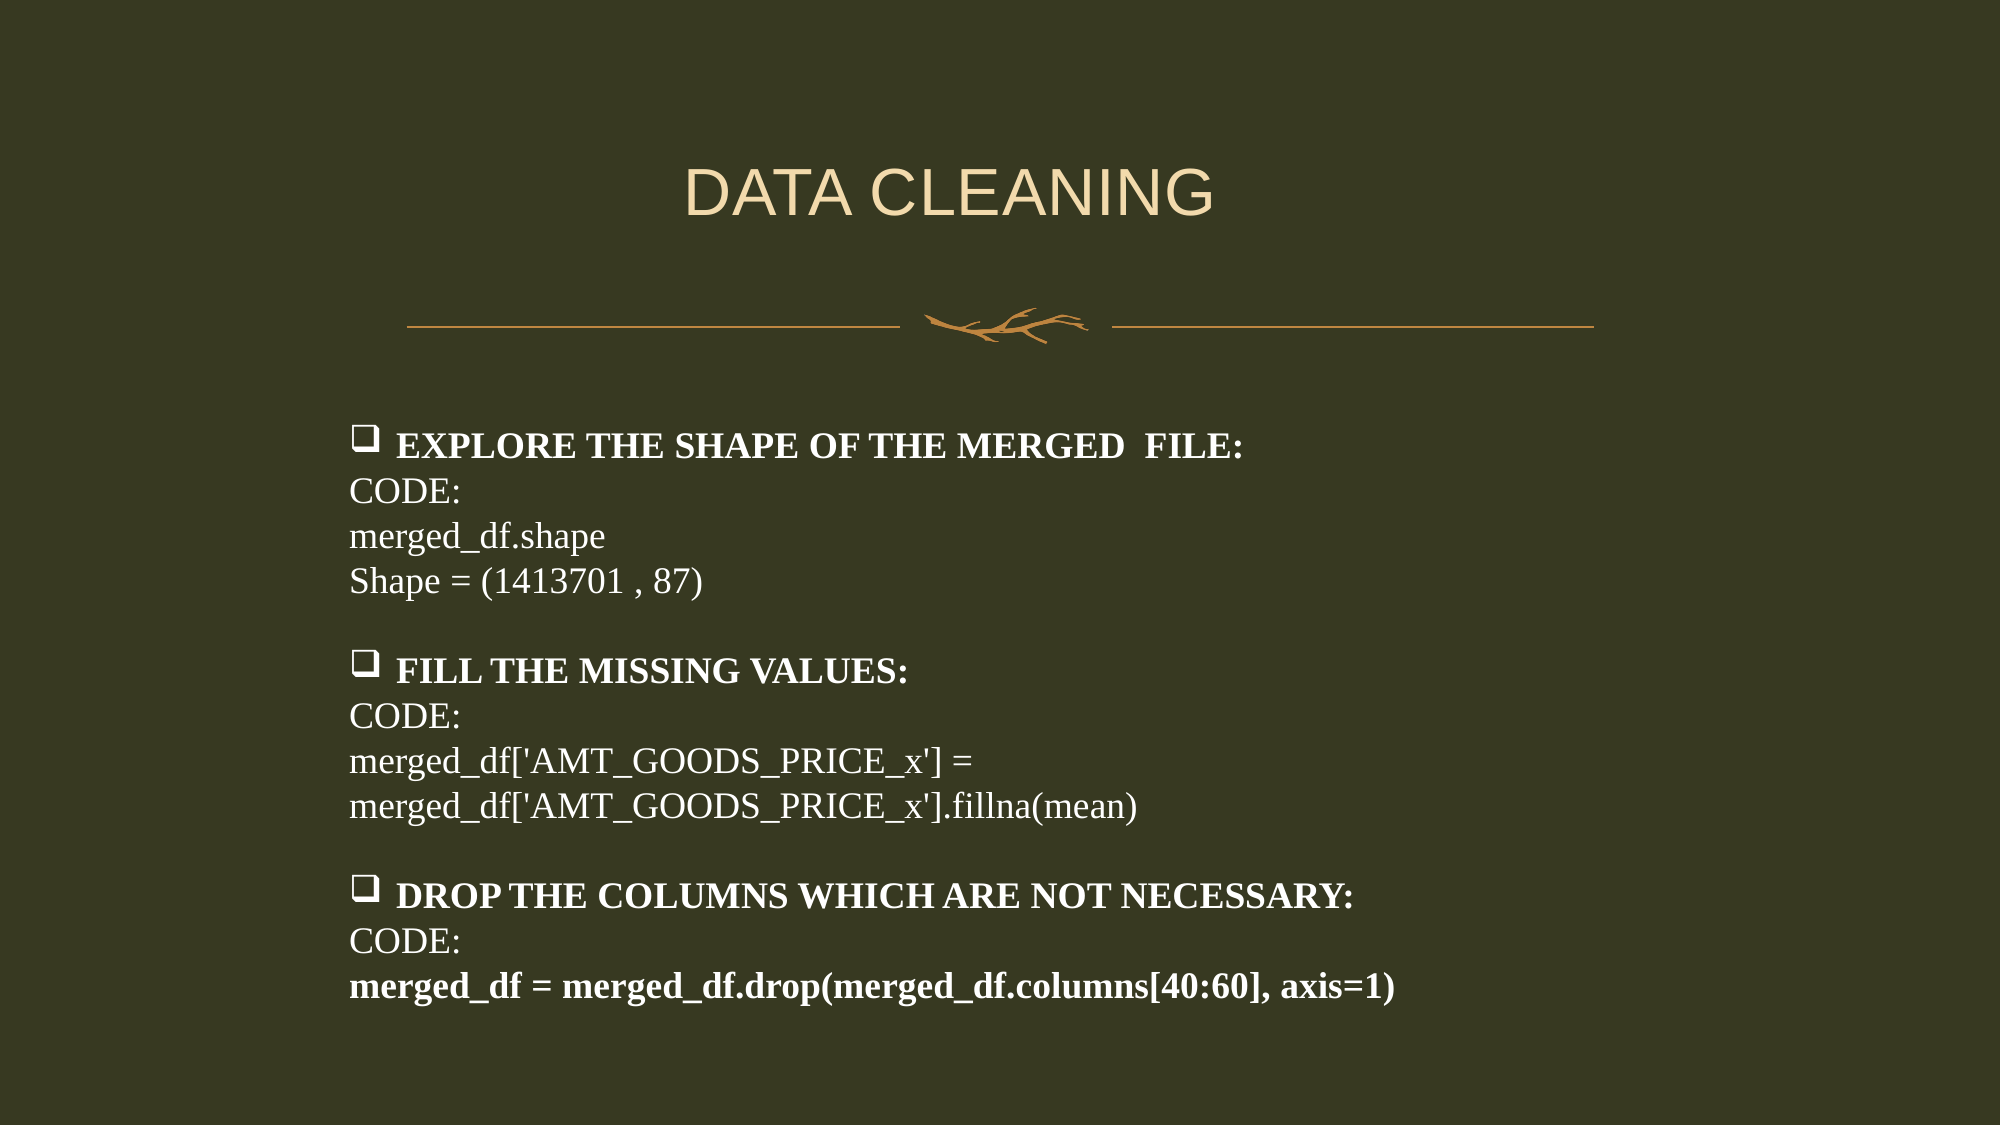

# DATA CLEANING
EXPLORE THE SHAPE OF THE MERGED  FILE:
CODE:
merged_df.shape
Shape = (1413701 , 87)

FILL THE MISSING VALUES:
CODE:
merged_df['AMT_GOODS_PRICE_x'] =  merged_df['AMT_GOODS_PRICE_x'].fillna(mean)

DROP THE COLUMNS WHICH ARE NOT NECESSARY:
CODE:
merged_df = merged_df.drop(merged_df.columns[40:60], axis=1)